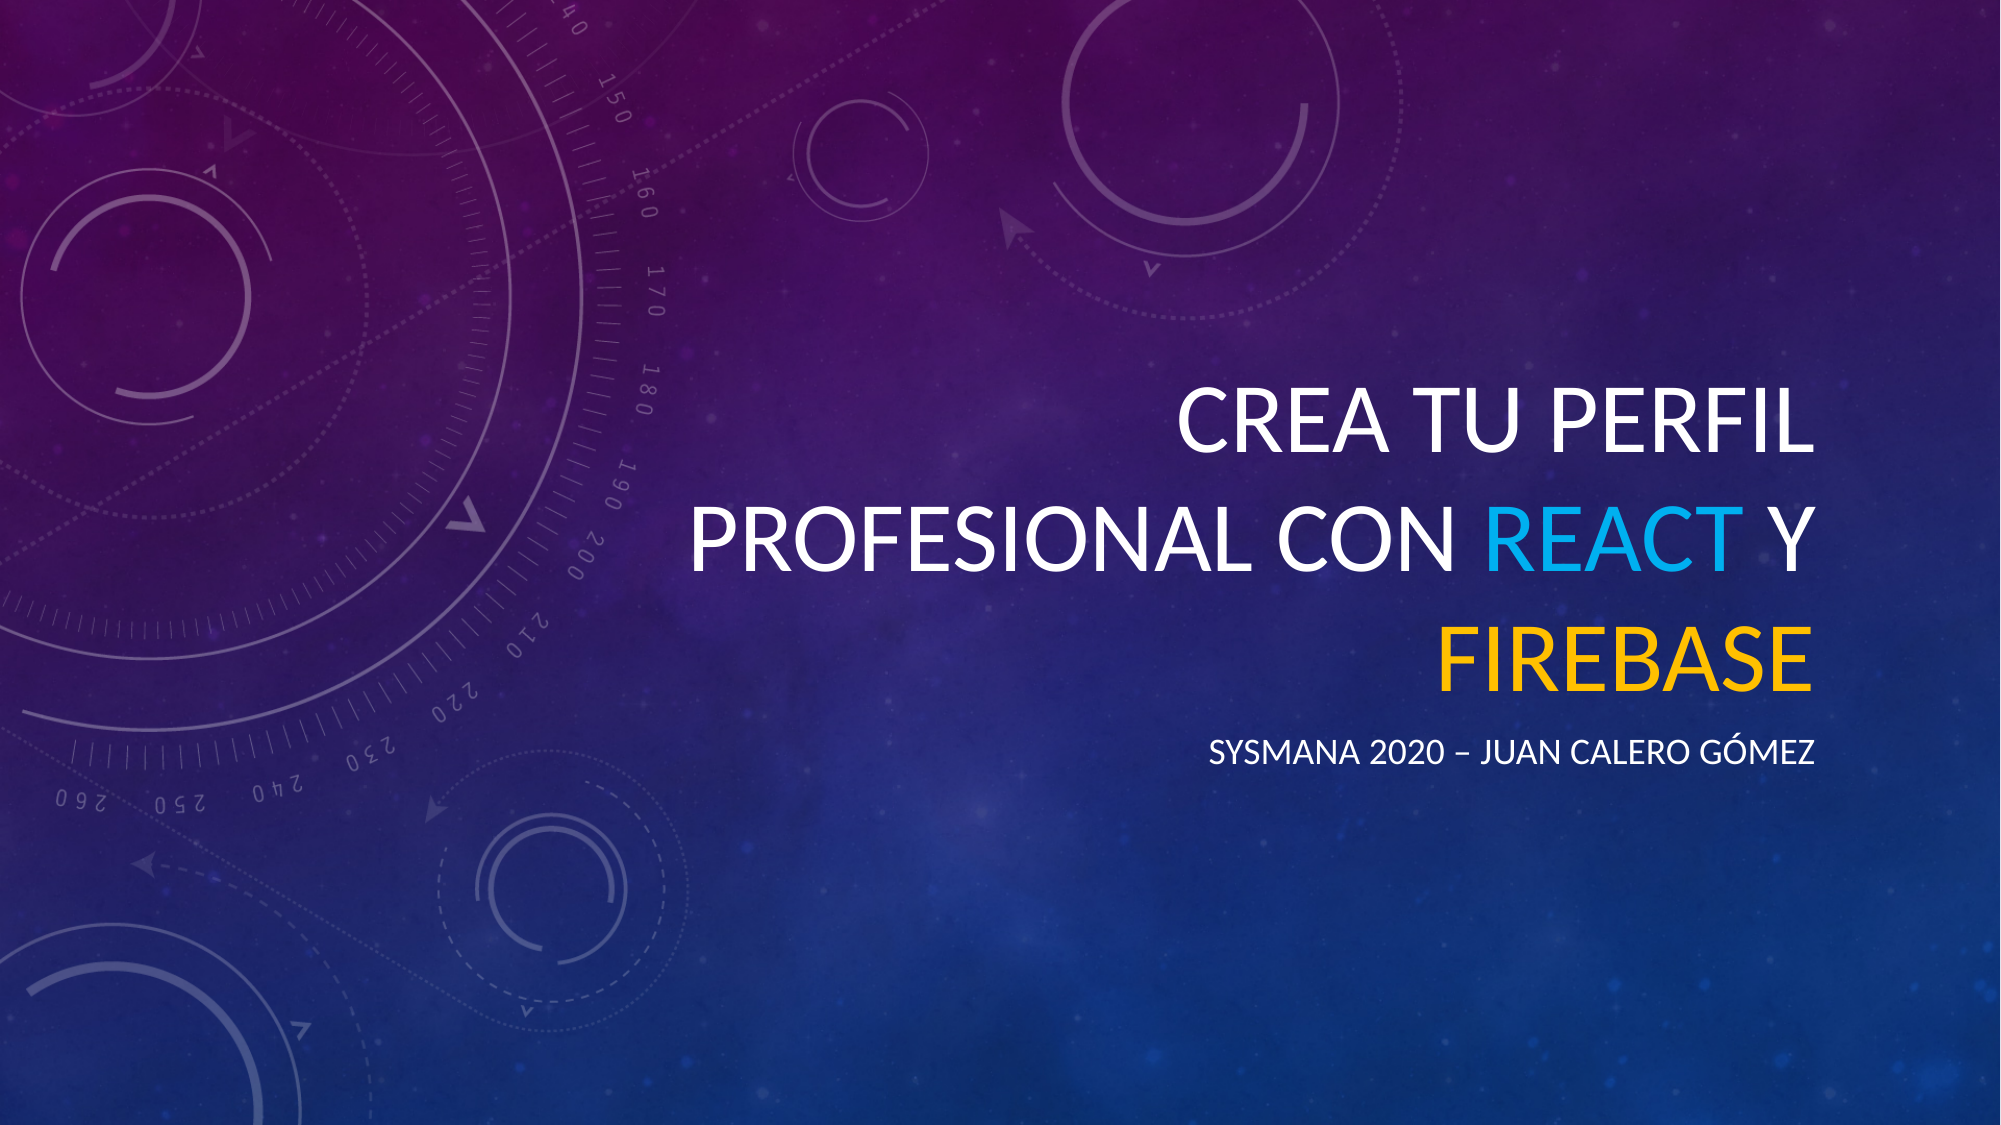

# Crea tu perfil profesional con React y Firebase
Sysmana 2020 – Juan Calero gómez